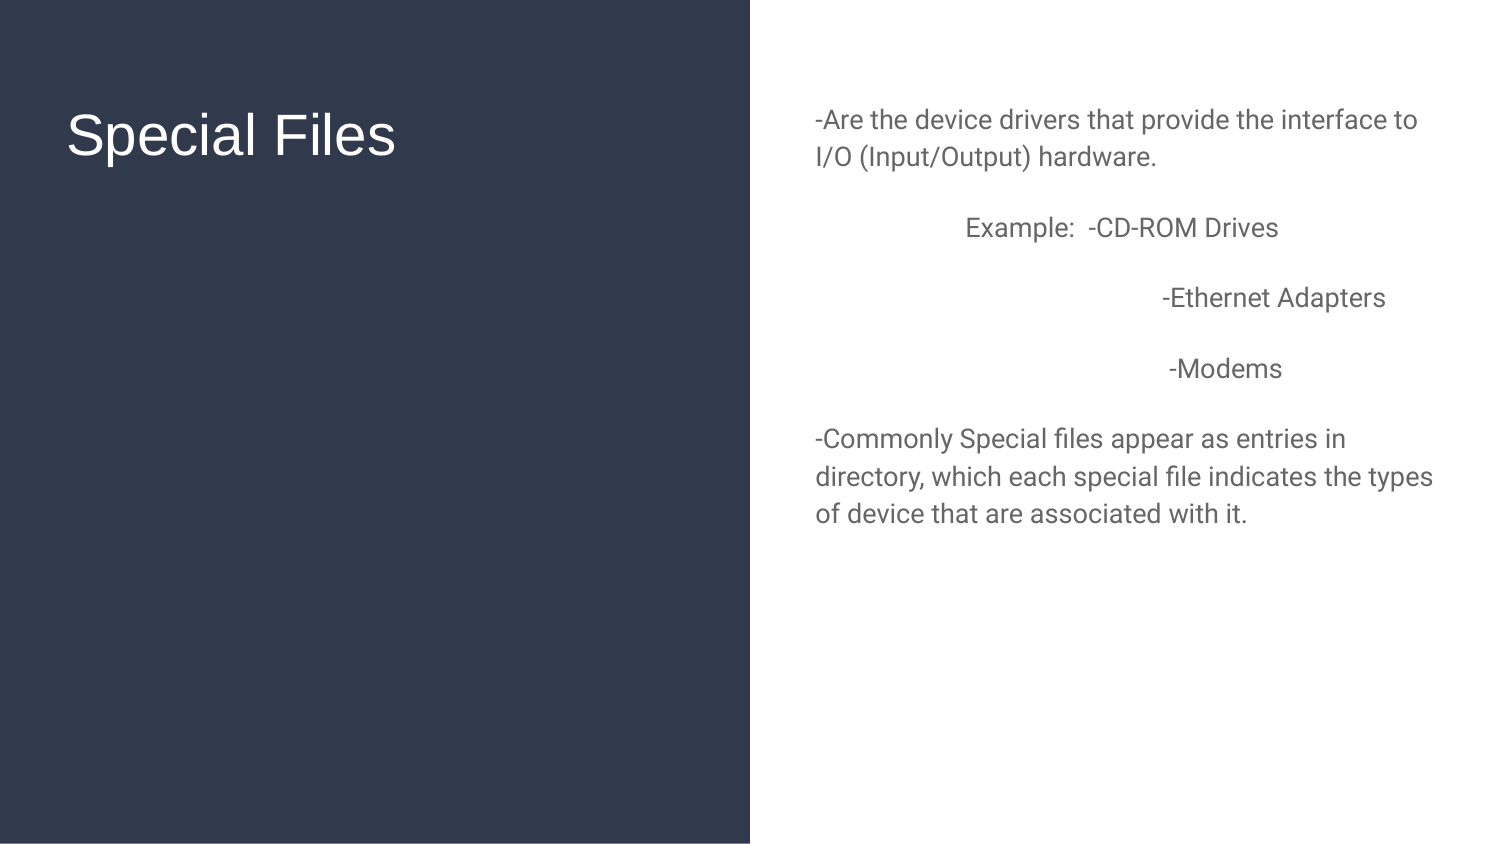

# Special Files
-Are the device drivers that provide the interface to I/O (Input/Output) hardware.
	Example:  -CD-ROM Drives
		       -Ethernet Adapters
		        -Modems
-Commonly Special files appear as entries in directory, which each special file indicates the types of device that are associated with it.